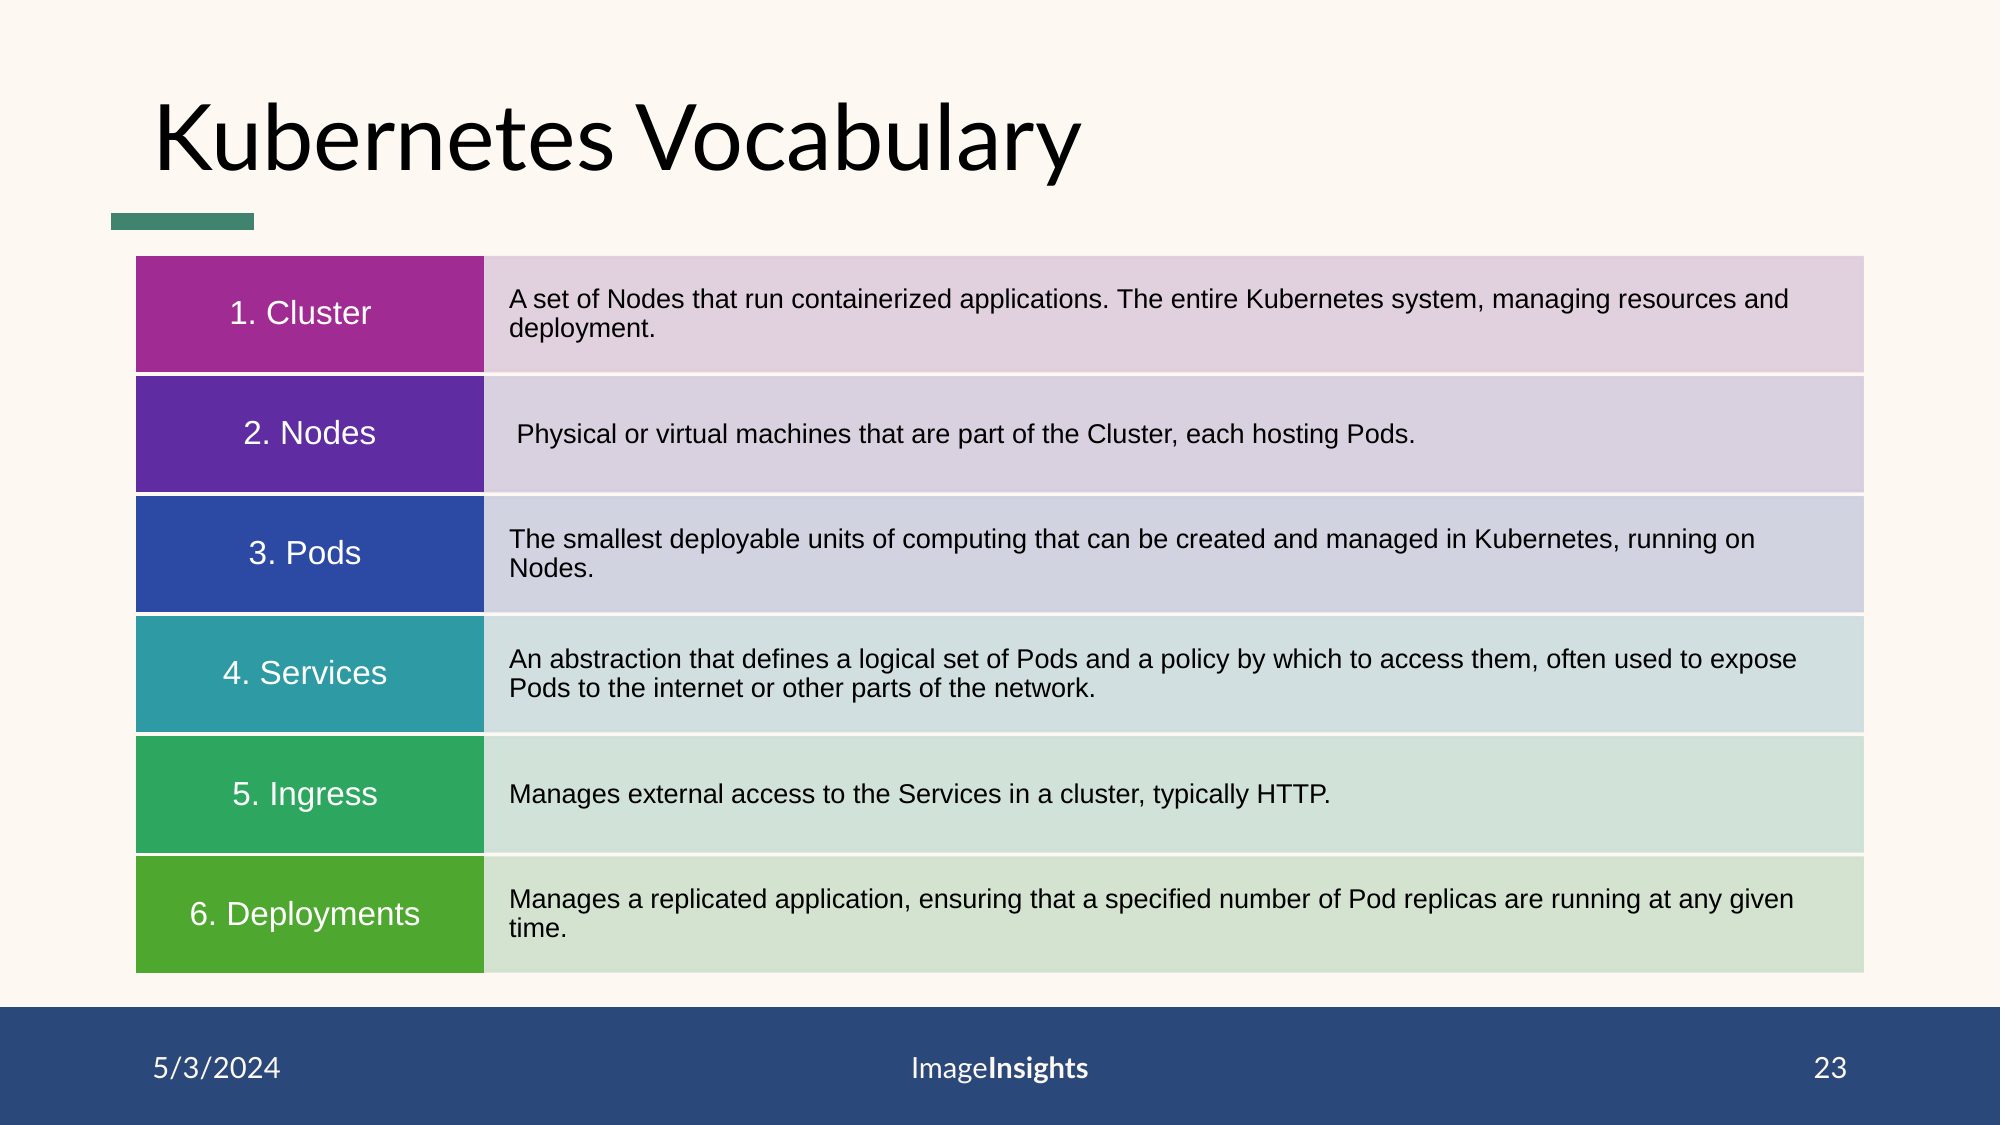

# Kubernetes Vocabulary

A set of Nodes that run containerized applications. The entire Kubernetes system, managing resources and deployment.
1. Cluster
 Physical or virtual machines that are part of the Cluster, each hosting Pods.
2. Nodes
The smallest deployable units of computing that can be created and managed in Kubernetes, running on Nodes.
3. Pods
An abstraction that defines a logical set of Pods and a policy by which to access them, often used to expose Pods to the internet or other parts of the network.
4. Services
Manages external access to the Services in a cluster, typically HTTP.
5. Ingress
Manages a replicated application, ensuring that a specified number of Pod replicas are running at any given time.
6. Deployments

5/3/2024
ImageInsights
23